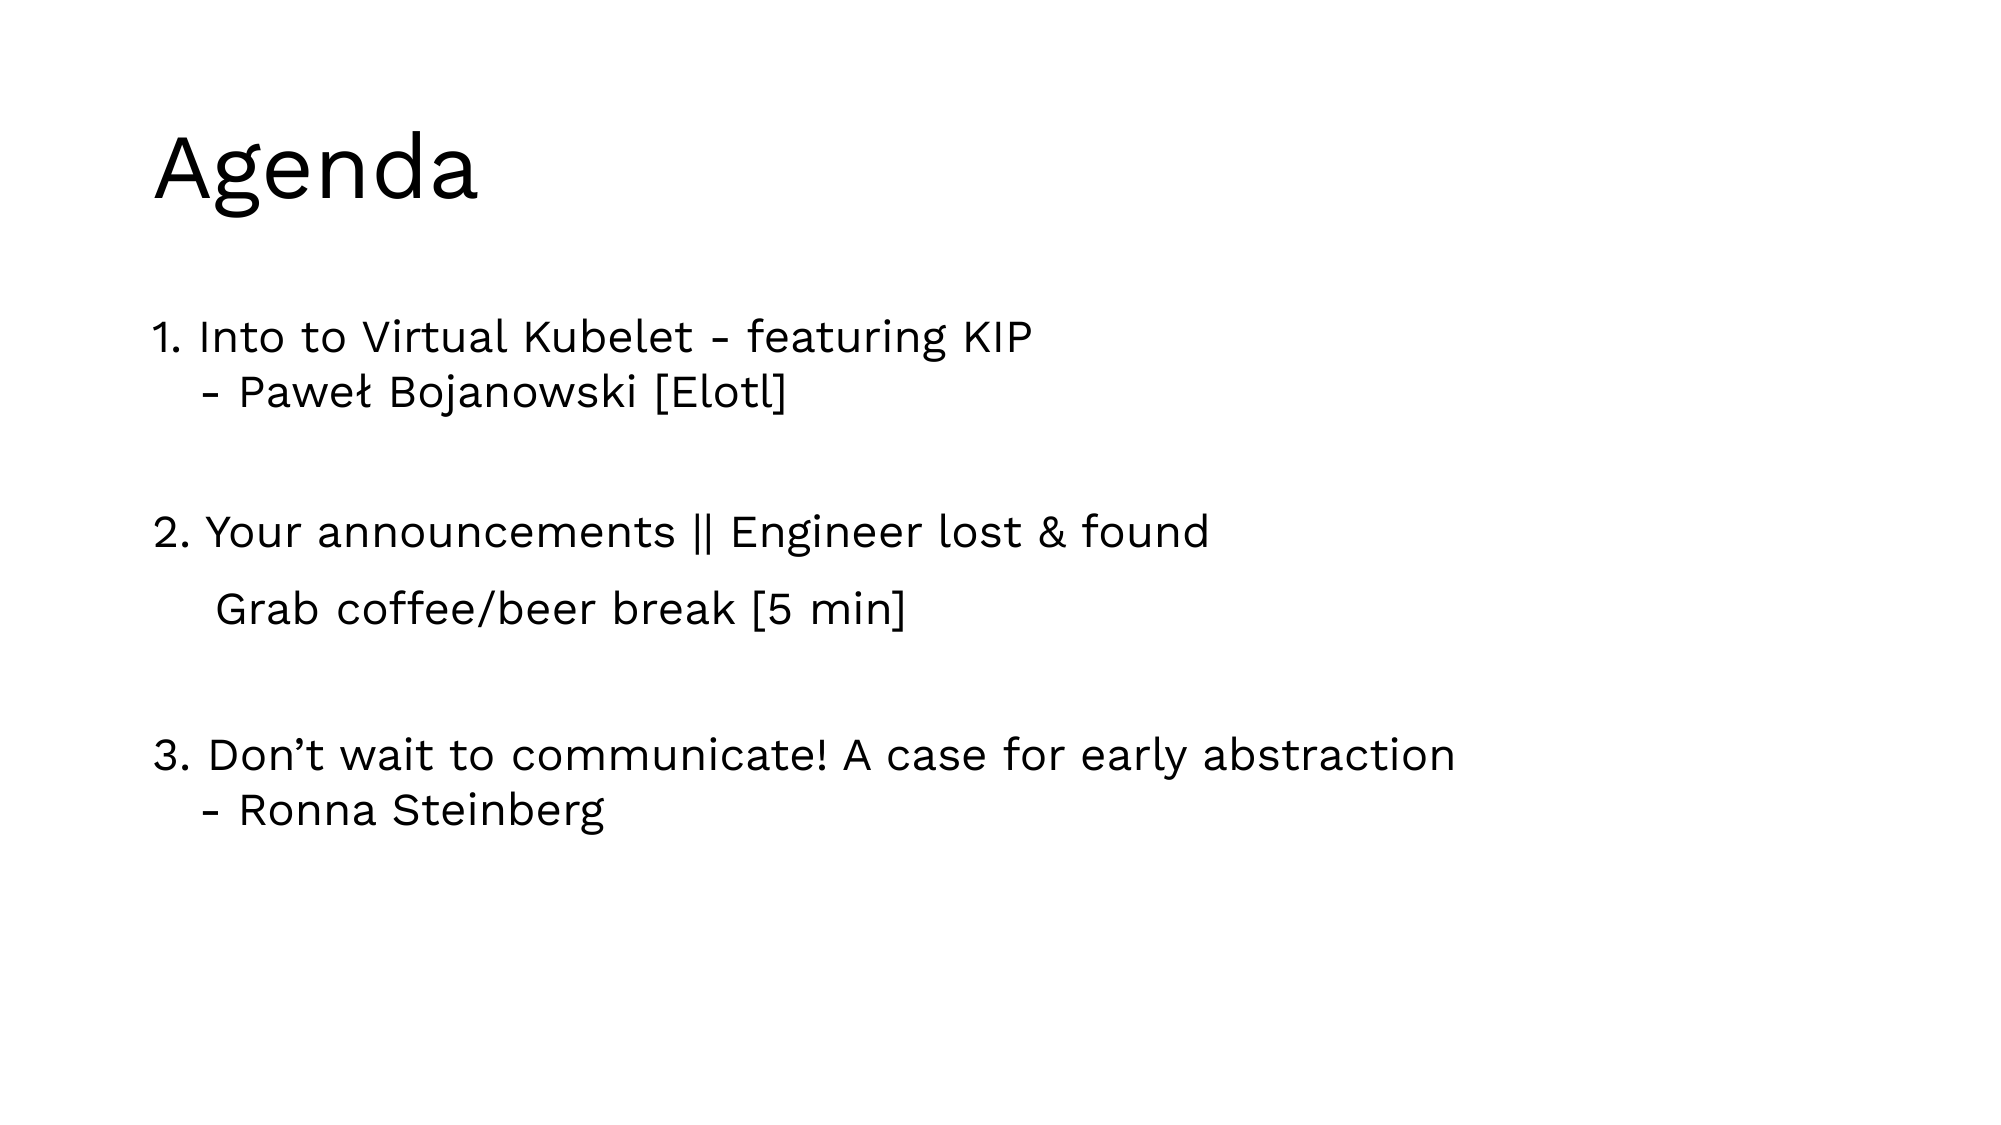

# Agenda
1. Into to Virtual Kubelet - featuring KIP
   - Paweł Bojanowski [Elotl]

2. Your announcements || Engineer lost & found
    Grab coffee/beer break [5 min]

3. Don’t wait to communicate! A case for early abstraction
   - Ronna Steinberg